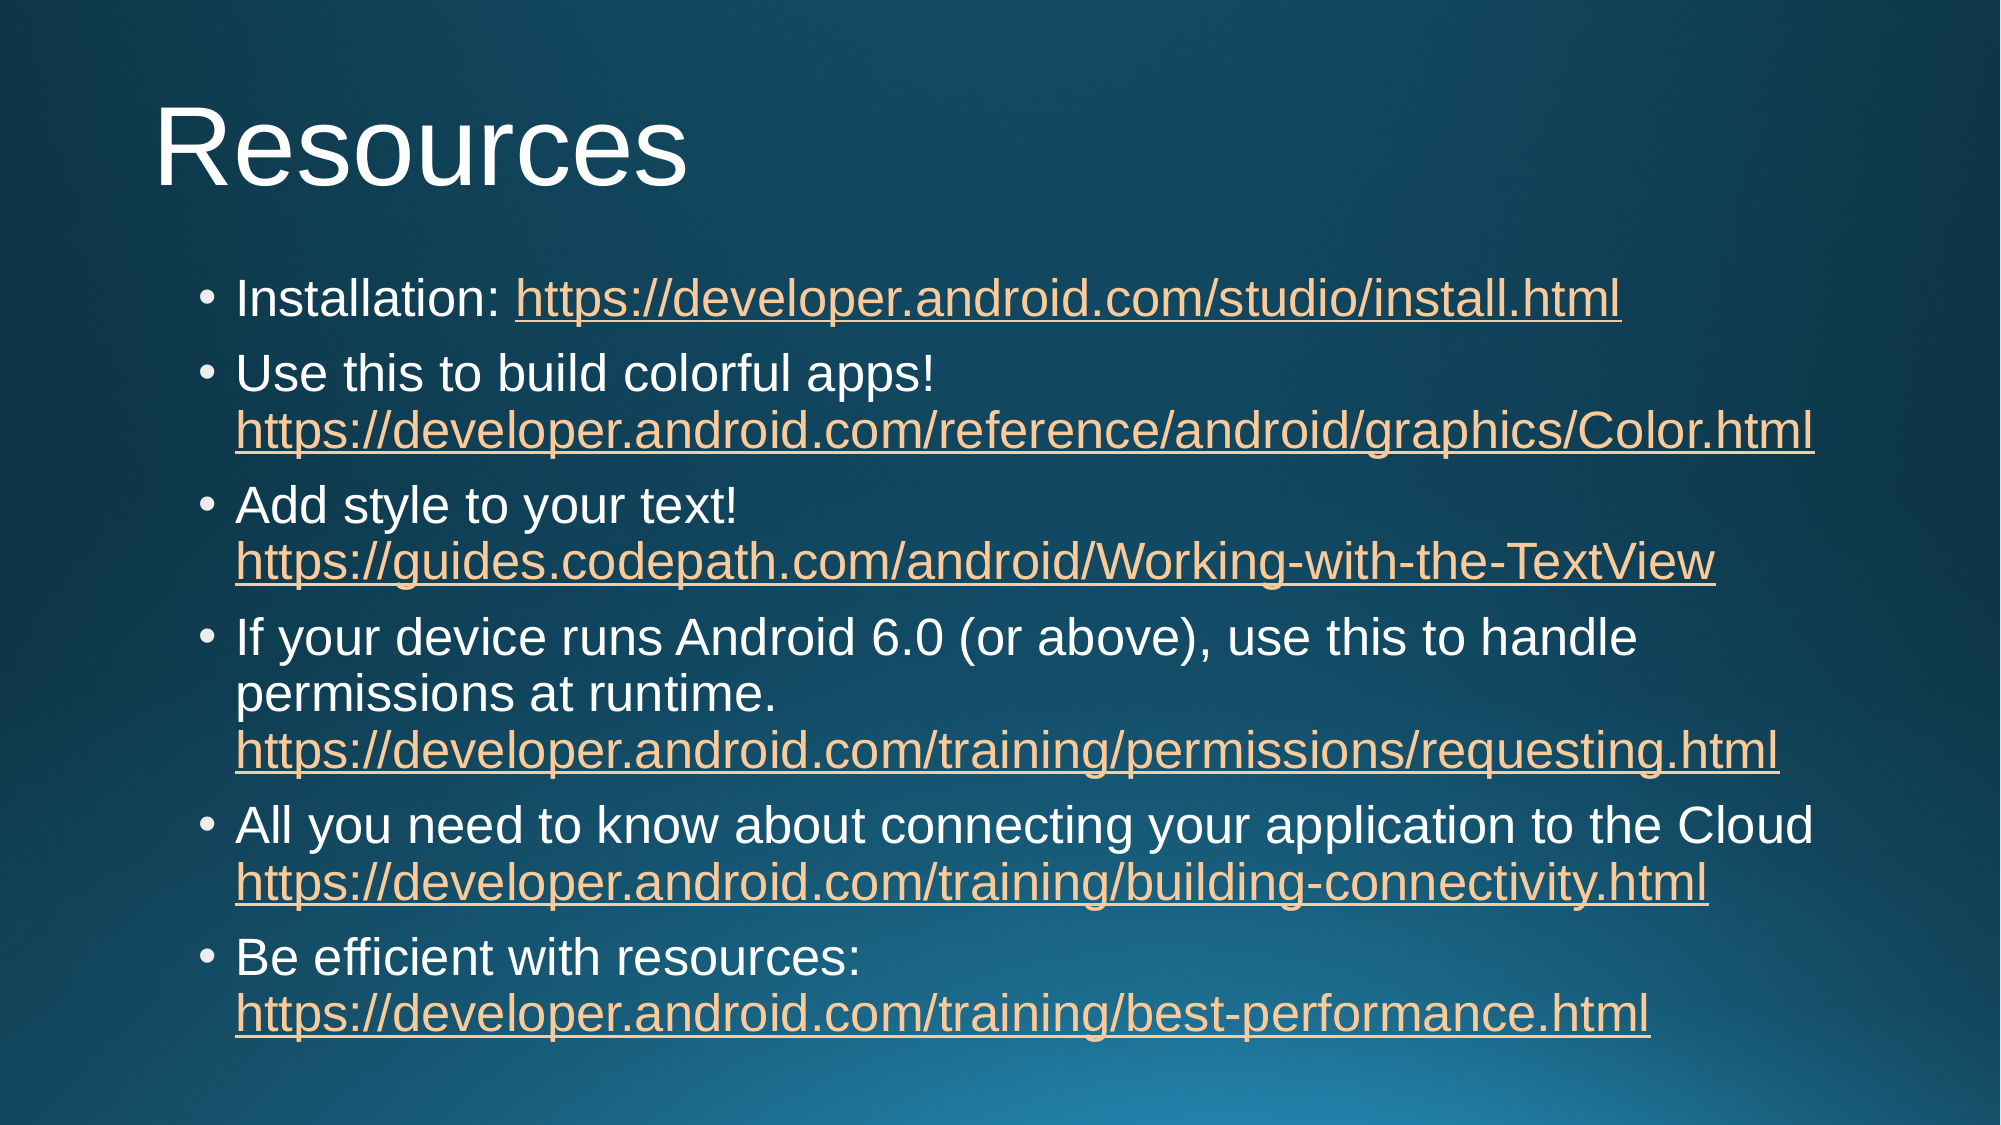

# Resources
Installation: https://developer.android.com/studio/install.html
Use this to build colorful apps! https://developer.android.com/reference/android/graphics/Color.html
Add style to your text! https://guides.codepath.com/android/Working-with-the-TextView
If your device runs Android 6.0 (or above), use this to handle permissions at runtime. https://developer.android.com/training/permissions/requesting.html
All you need to know about connecting your application to the Cloud https://developer.android.com/training/building-connectivity.html
Be efficient with resources: https://developer.android.com/training/best-performance.html